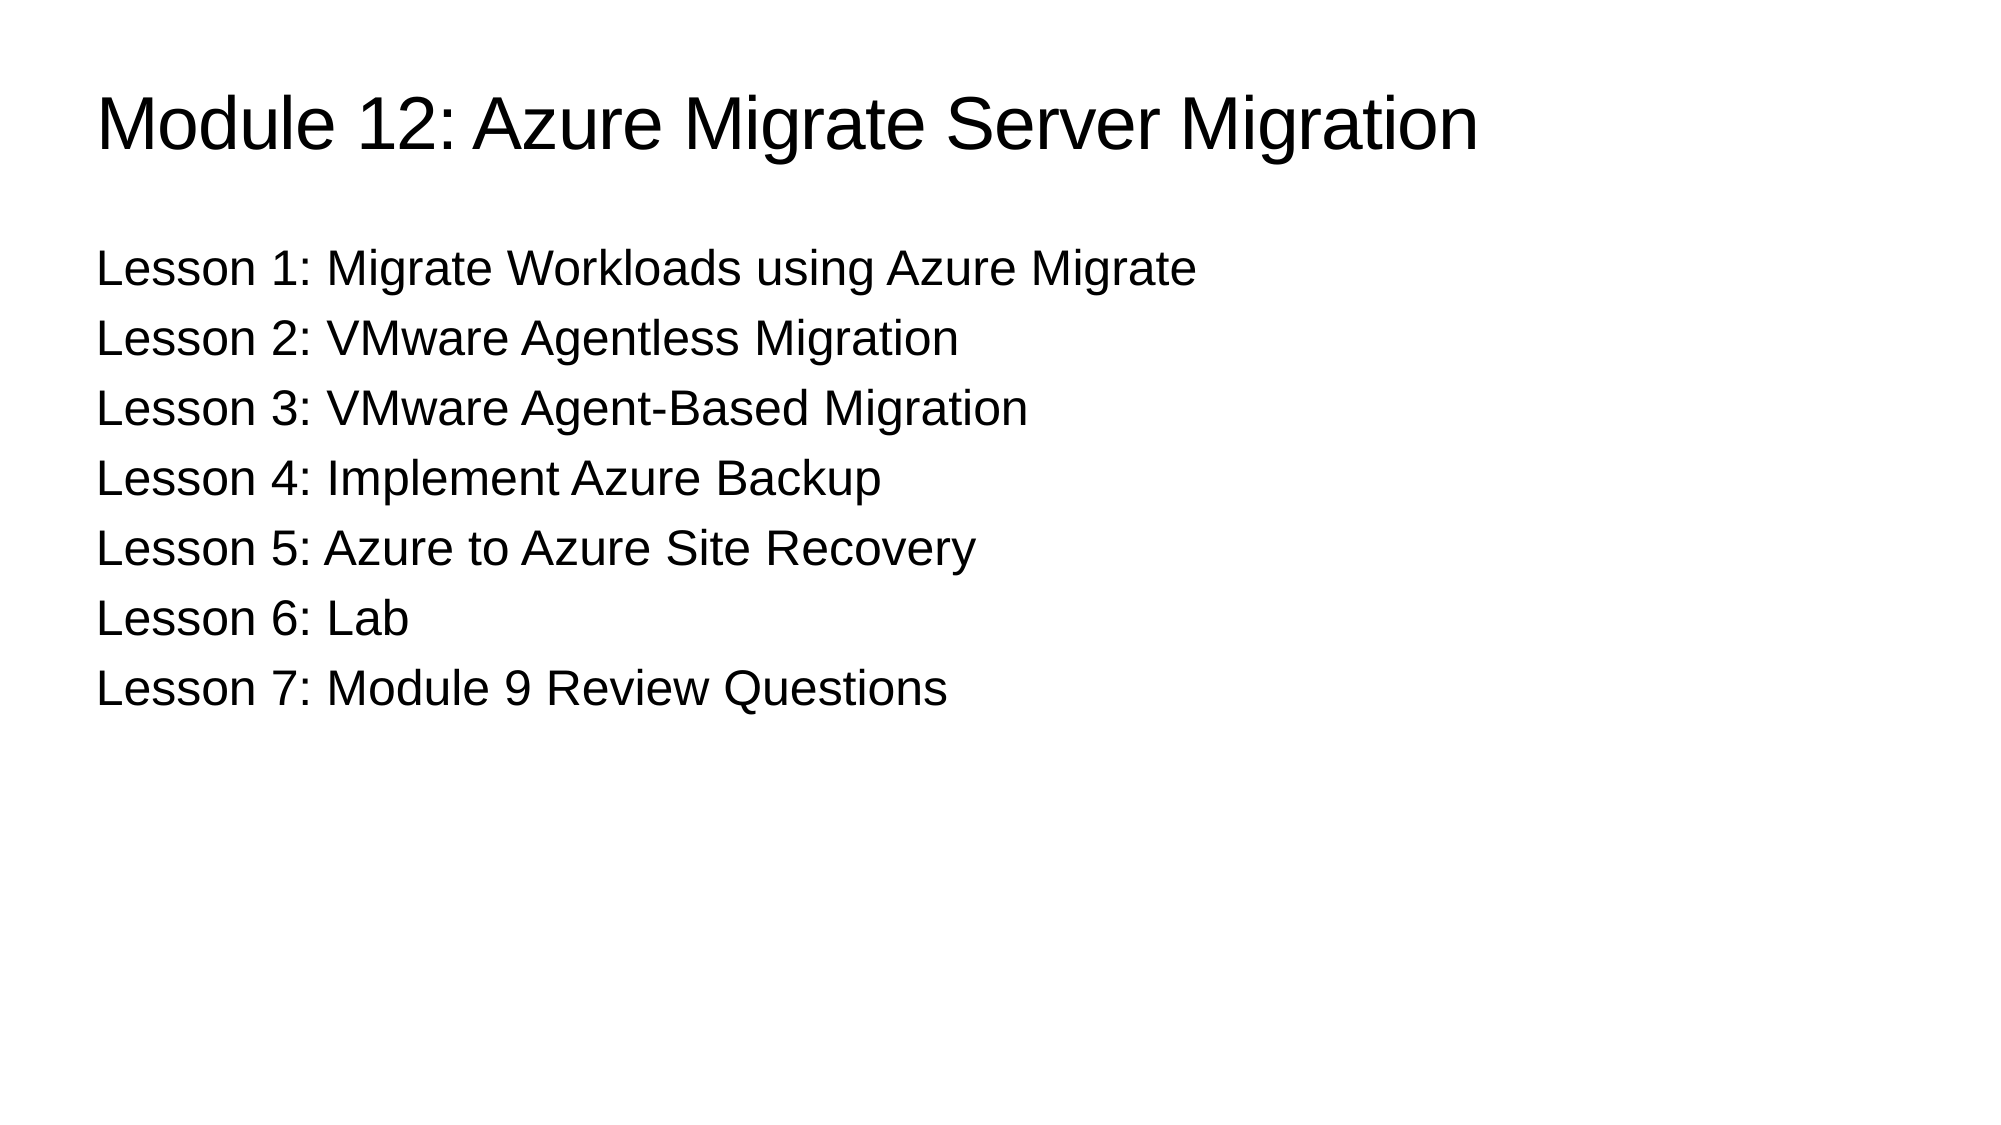

# Module 12: Azure Migrate Server Migration
Lesson 1: Migrate Workloads using Azure Migrate
Lesson 2: VMware Agentless Migration
Lesson 3: VMware Agent-Based Migration
Lesson 4: Implement Azure Backup
Lesson 5: Azure to Azure Site Recovery
Lesson 6: Lab
Lesson 7: Module 9 Review Questions